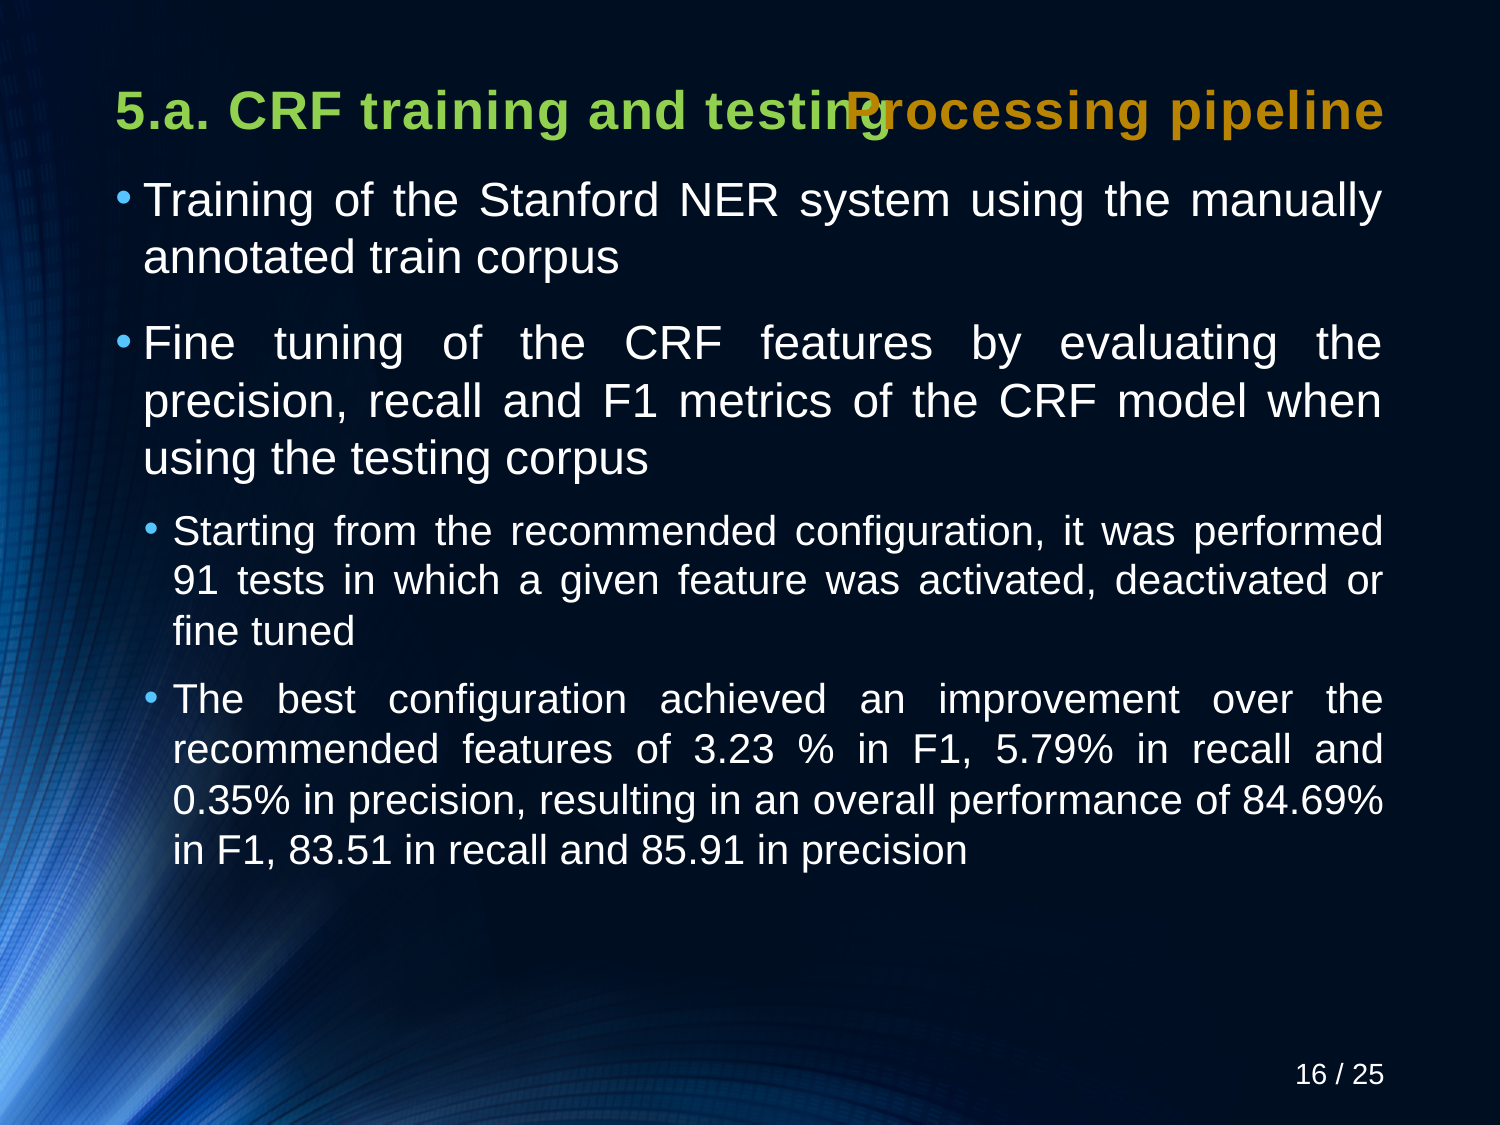

# 5.a. CRF training and testing
Processing pipeline
Training of the Stanford NER system using the manually annotated train corpus
Fine tuning of the CRF features by evaluating the precision, recall and F1 metrics of the CRF model when using the testing corpus
Starting from the recommended configuration, it was performed 91 tests in which a given feature was activated, deactivated or fine tuned
The best configuration achieved an improvement over the recommended features of 3.23 % in F1, 5.79% in recall and 0.35% in precision, resulting in an overall performance of 84.69% in F1, 83.51 in recall and 85.91 in precision

16 / 25